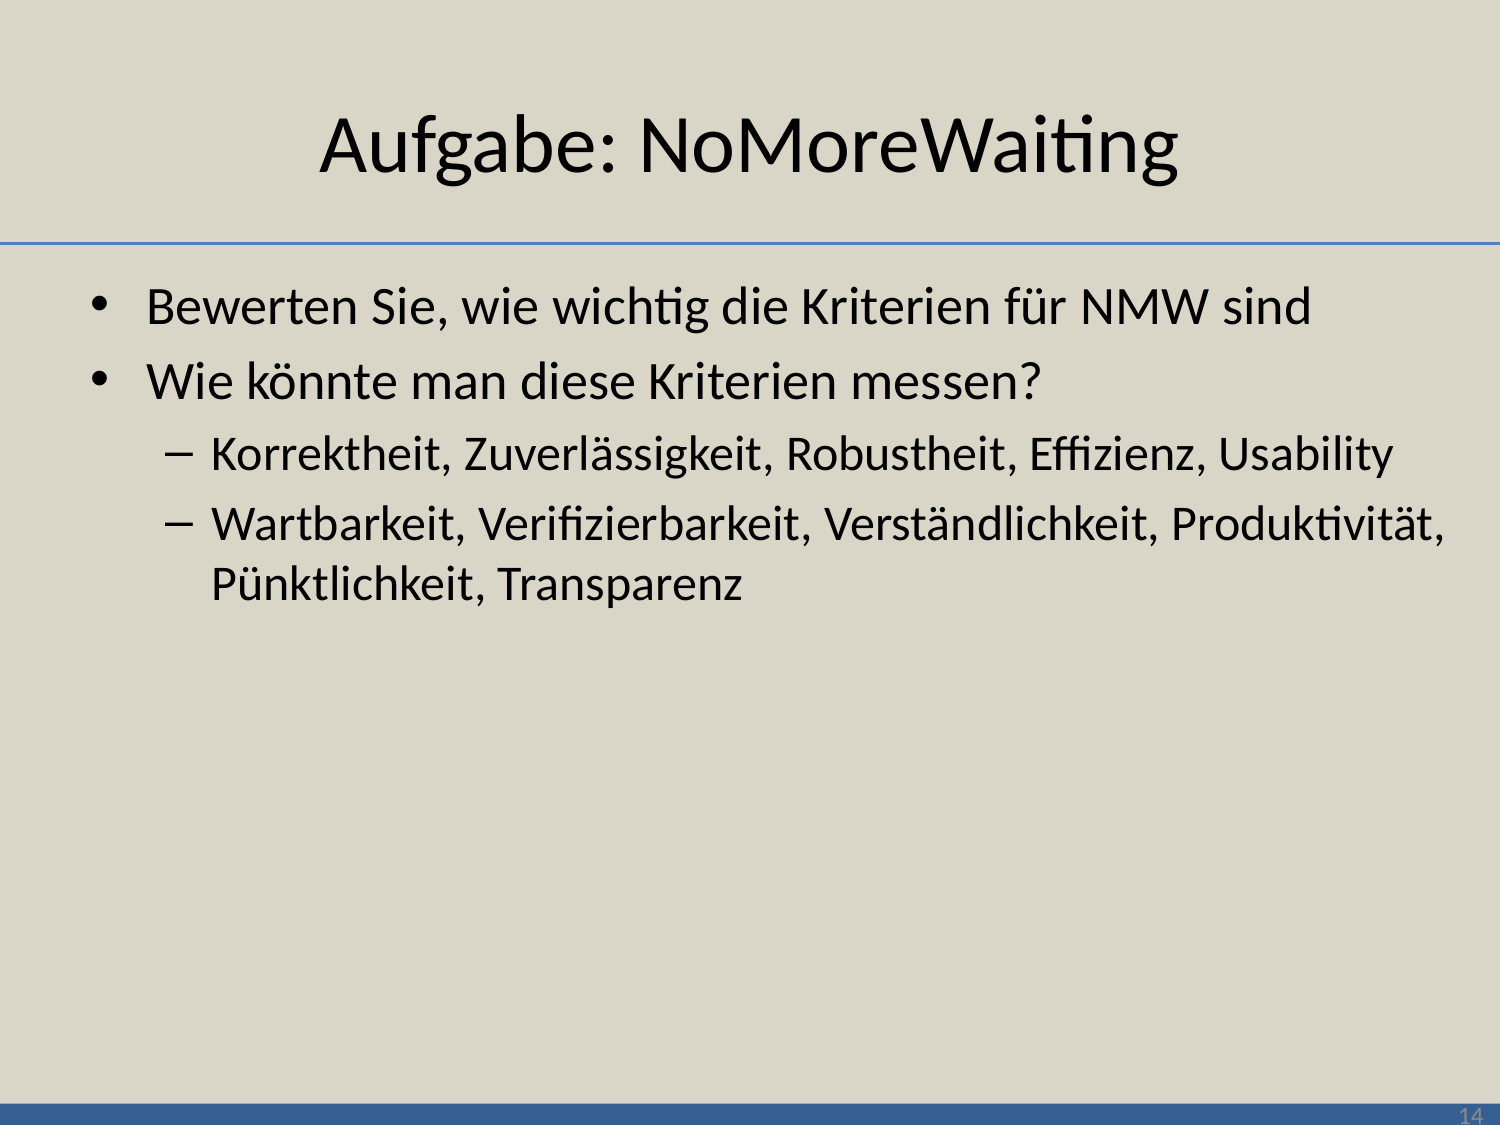

# Aufgabe: NoMoreWaiting
Bewerten Sie, wie wichtig die Kriterien für NMW sind
Wie könnte man diese Kriterien messen?
Korrektheit, Zuverlässigkeit, Robustheit, Effizienz, Usability
Wartbarkeit, Verifizierbarkeit, Verständlichkeit, Produktivität, Pünktlichkeit, Transparenz

14